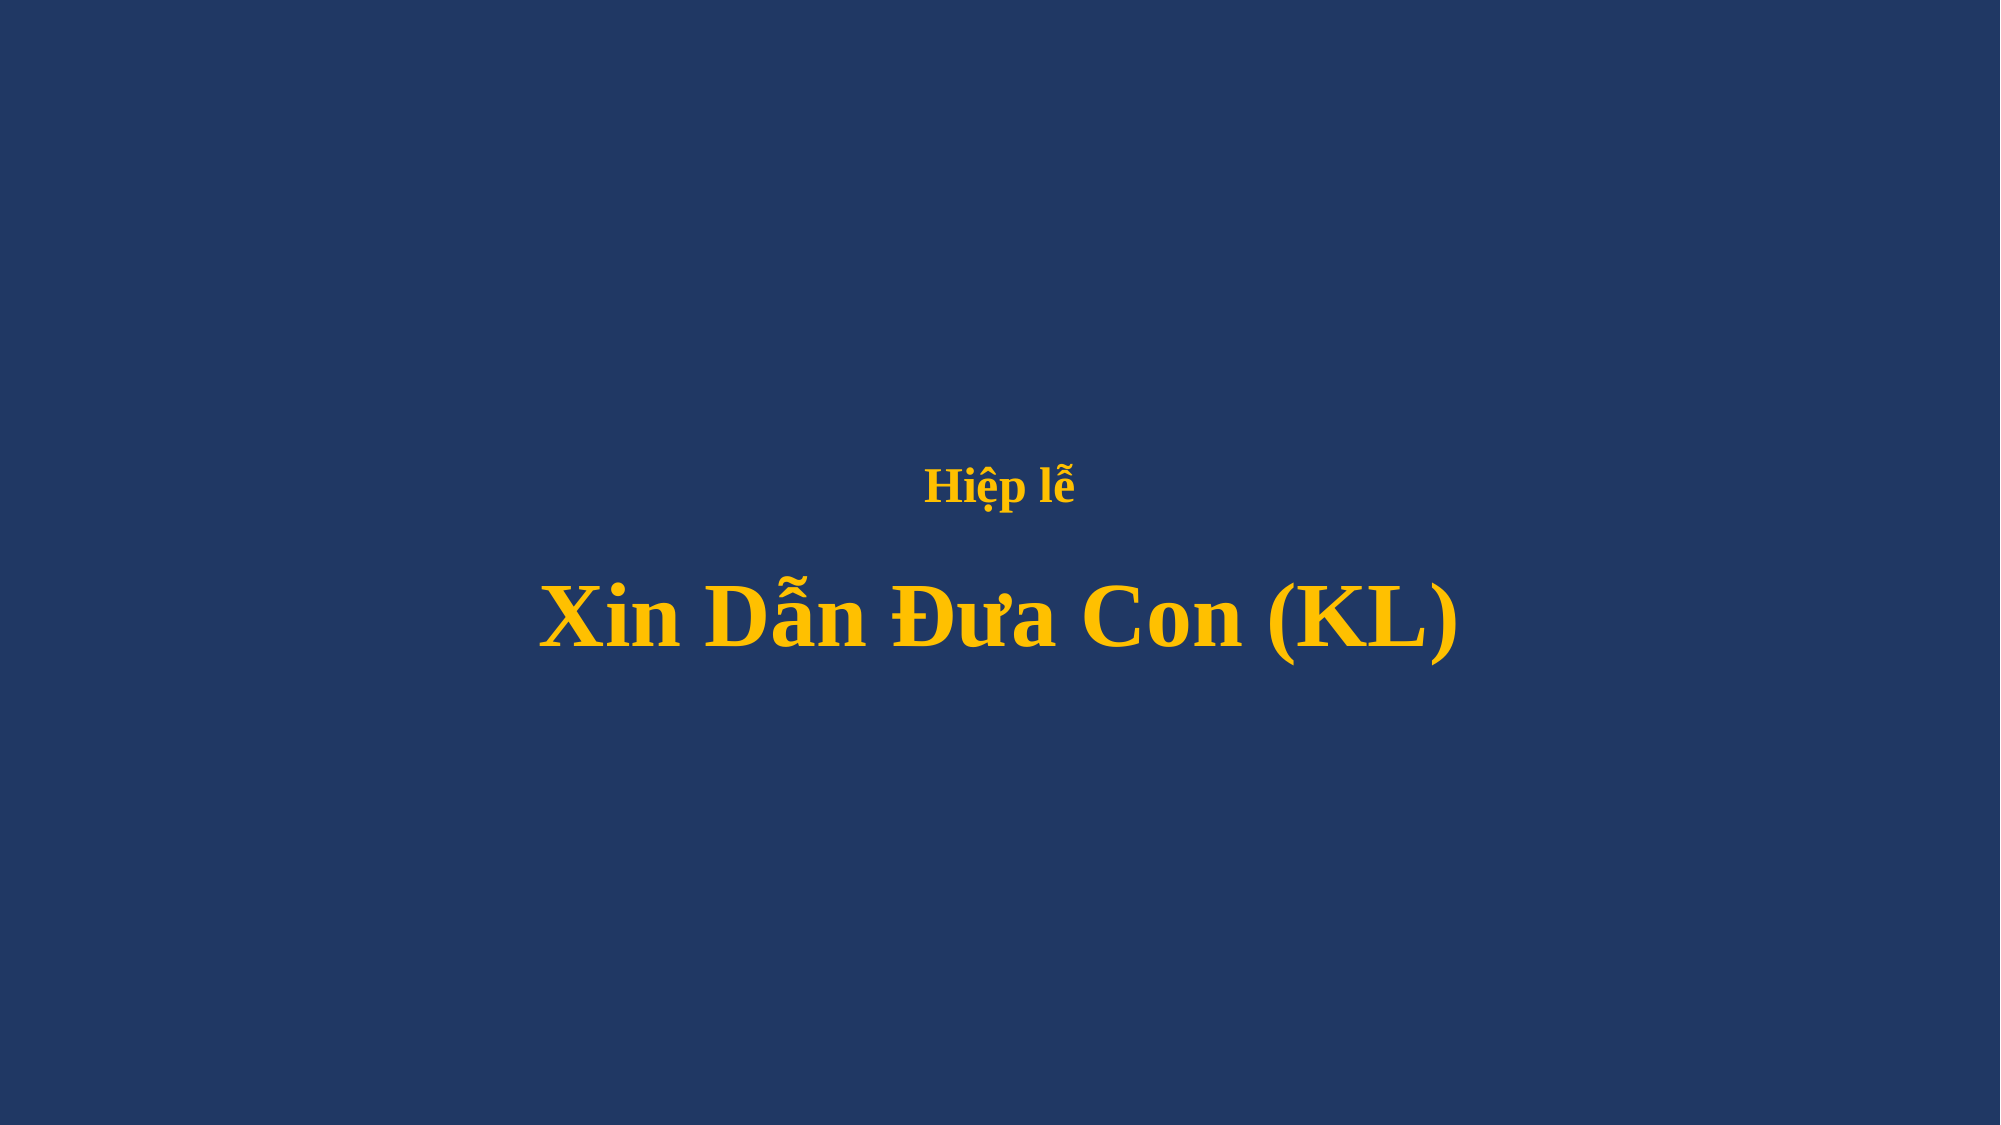

# Hiệp lễ Xin Dẫn Đưa Con (KL)